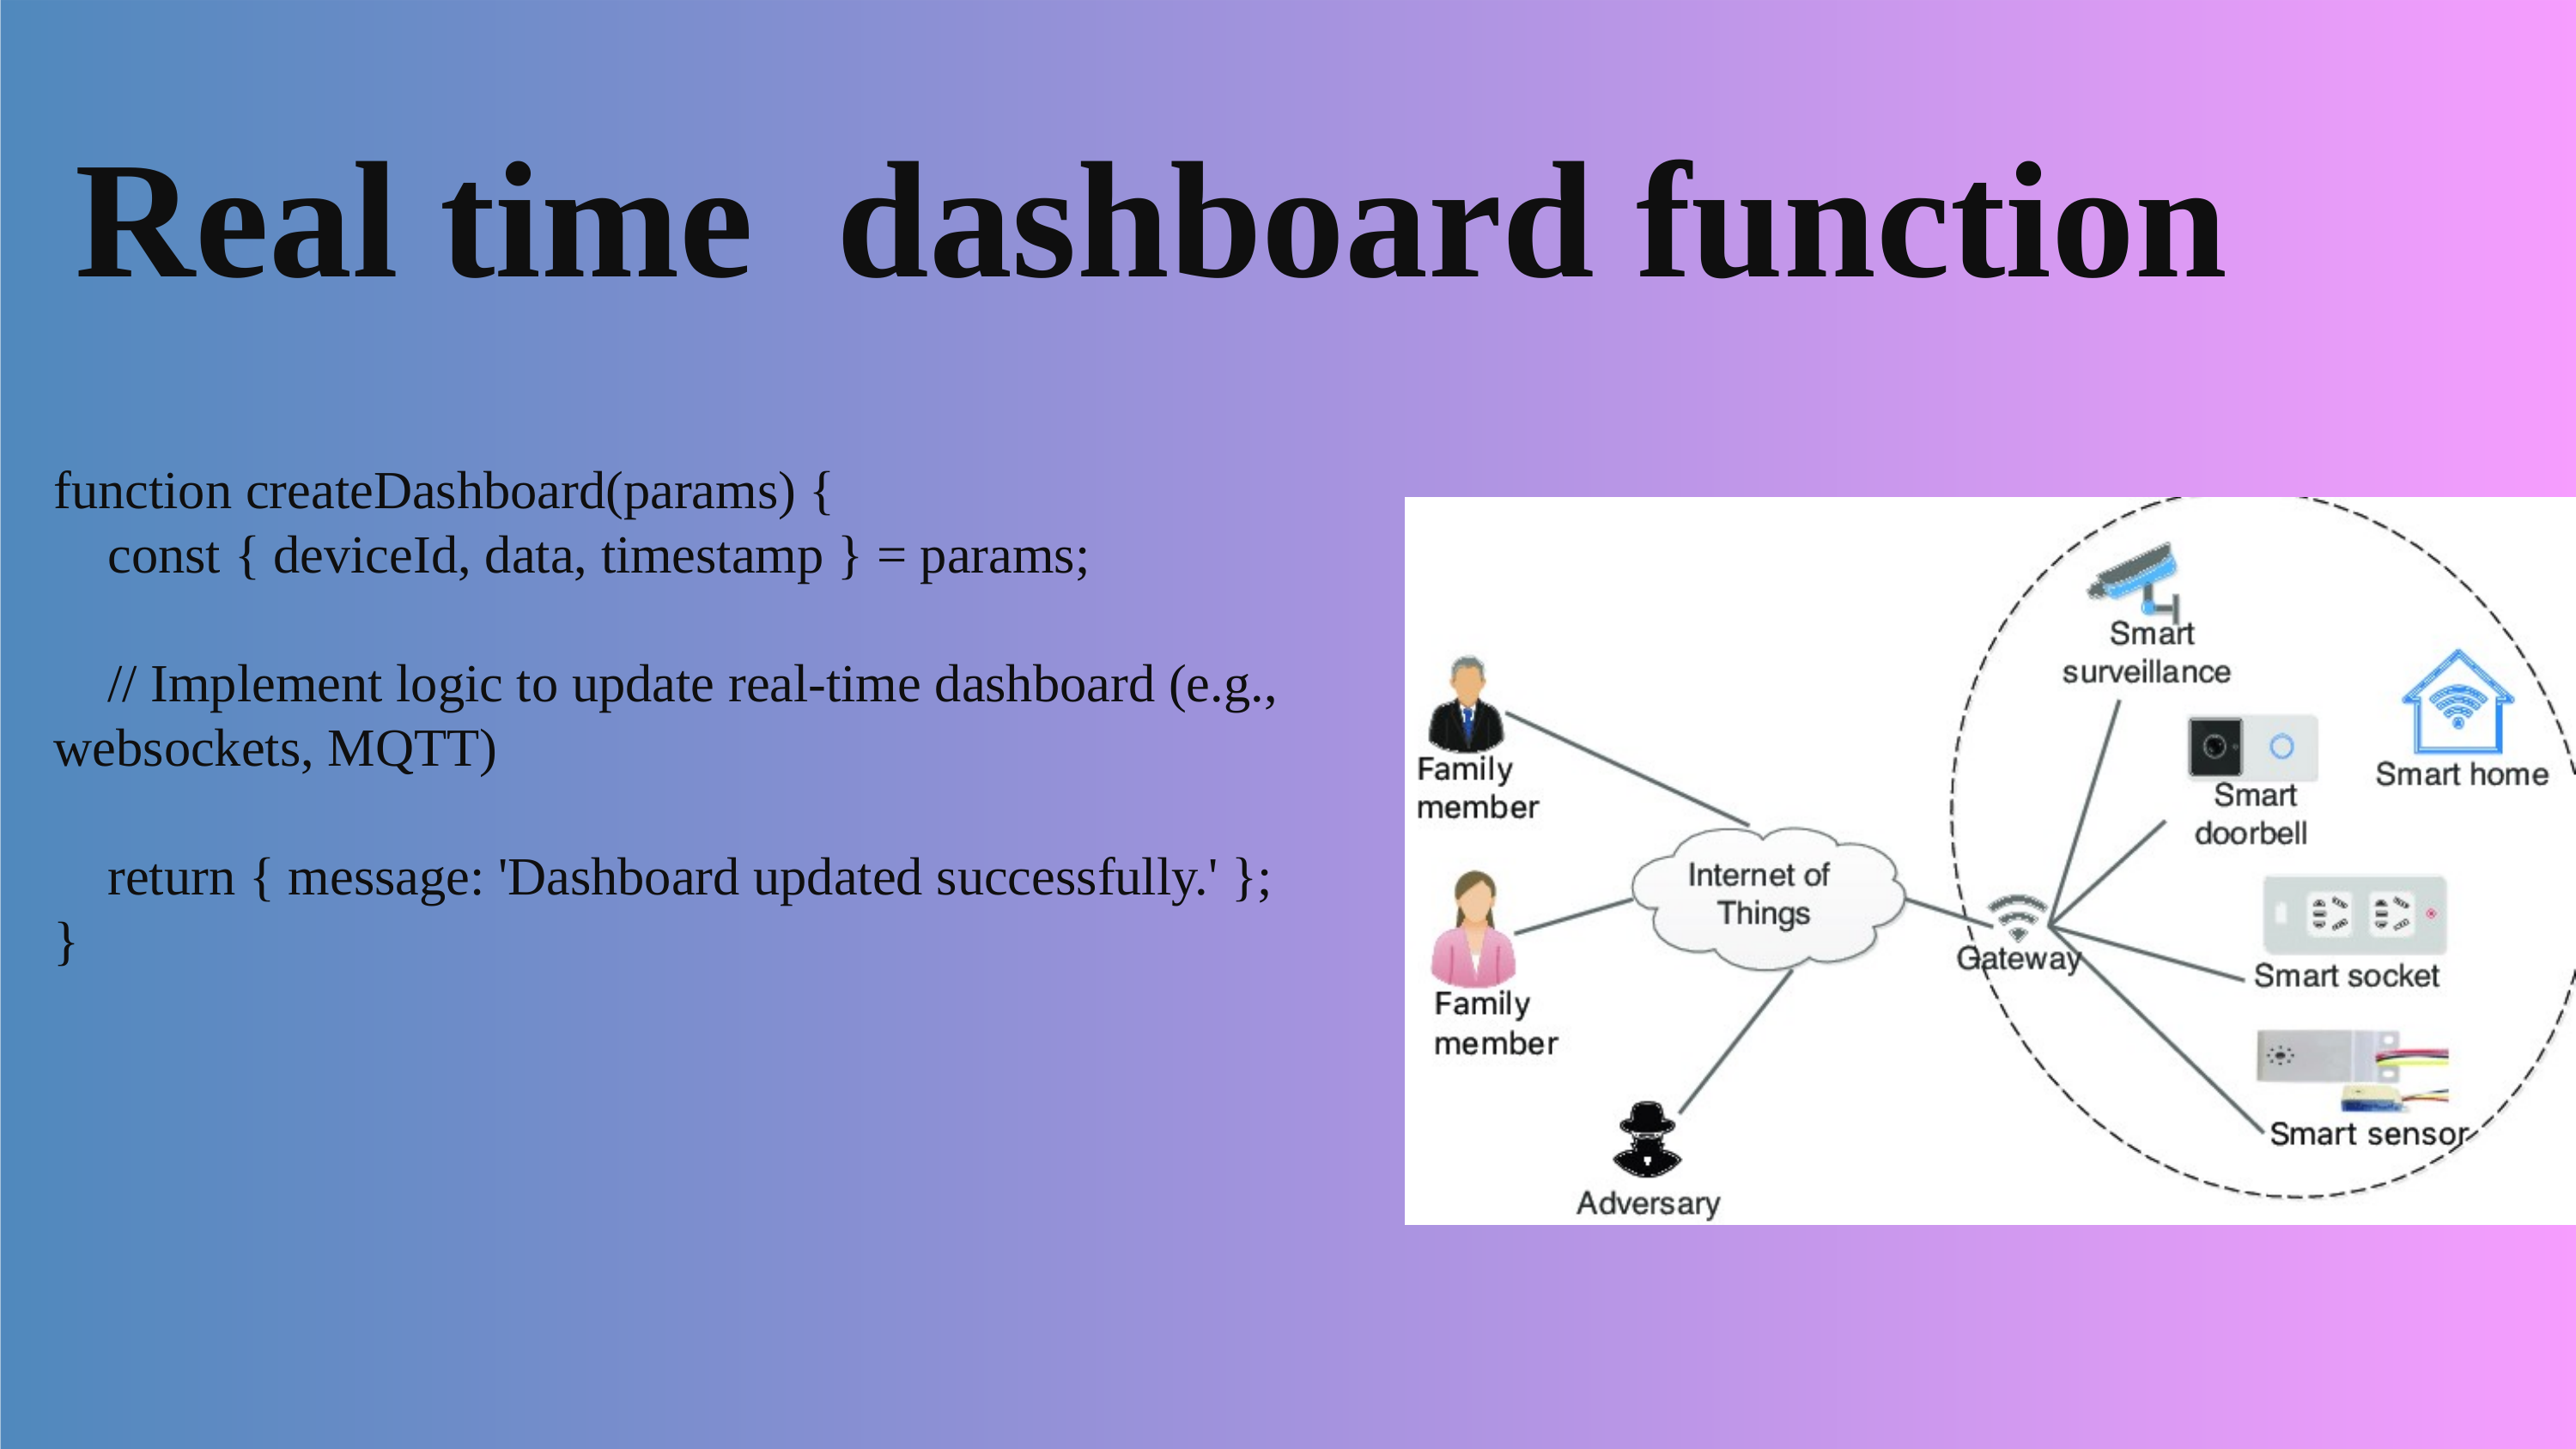

# Real time  dashboard function
function createDashboard(params) {
    const { deviceId, data, timestamp } = params;

    // Implement logic to update real-time dashboard (e.g., websockets, MQTT)

    return { message: 'Dashboard updated successfully.' };
}